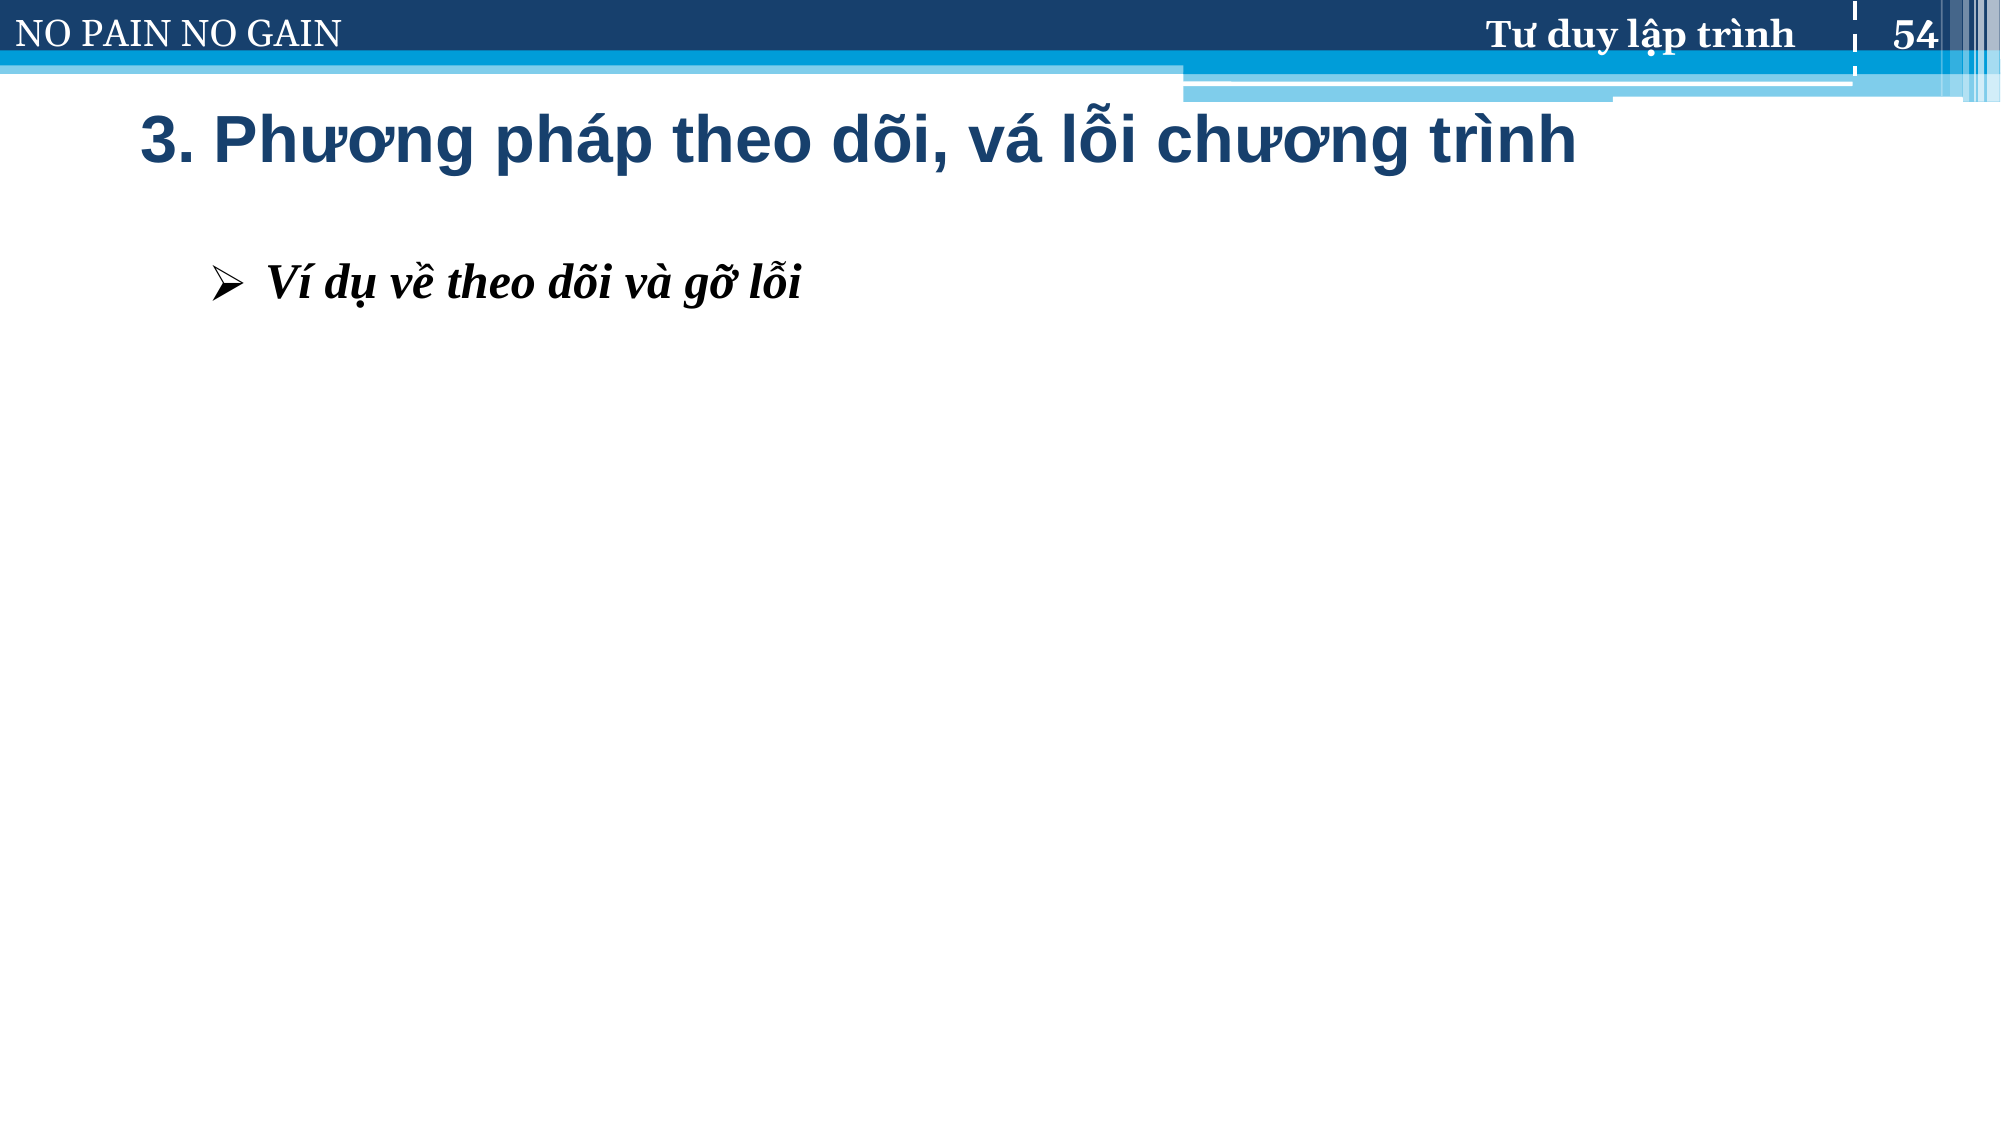

54
# 3. Phương pháp theo dõi, vá lỗi chương trình
Ví dụ về theo dõi và gỡ lỗi